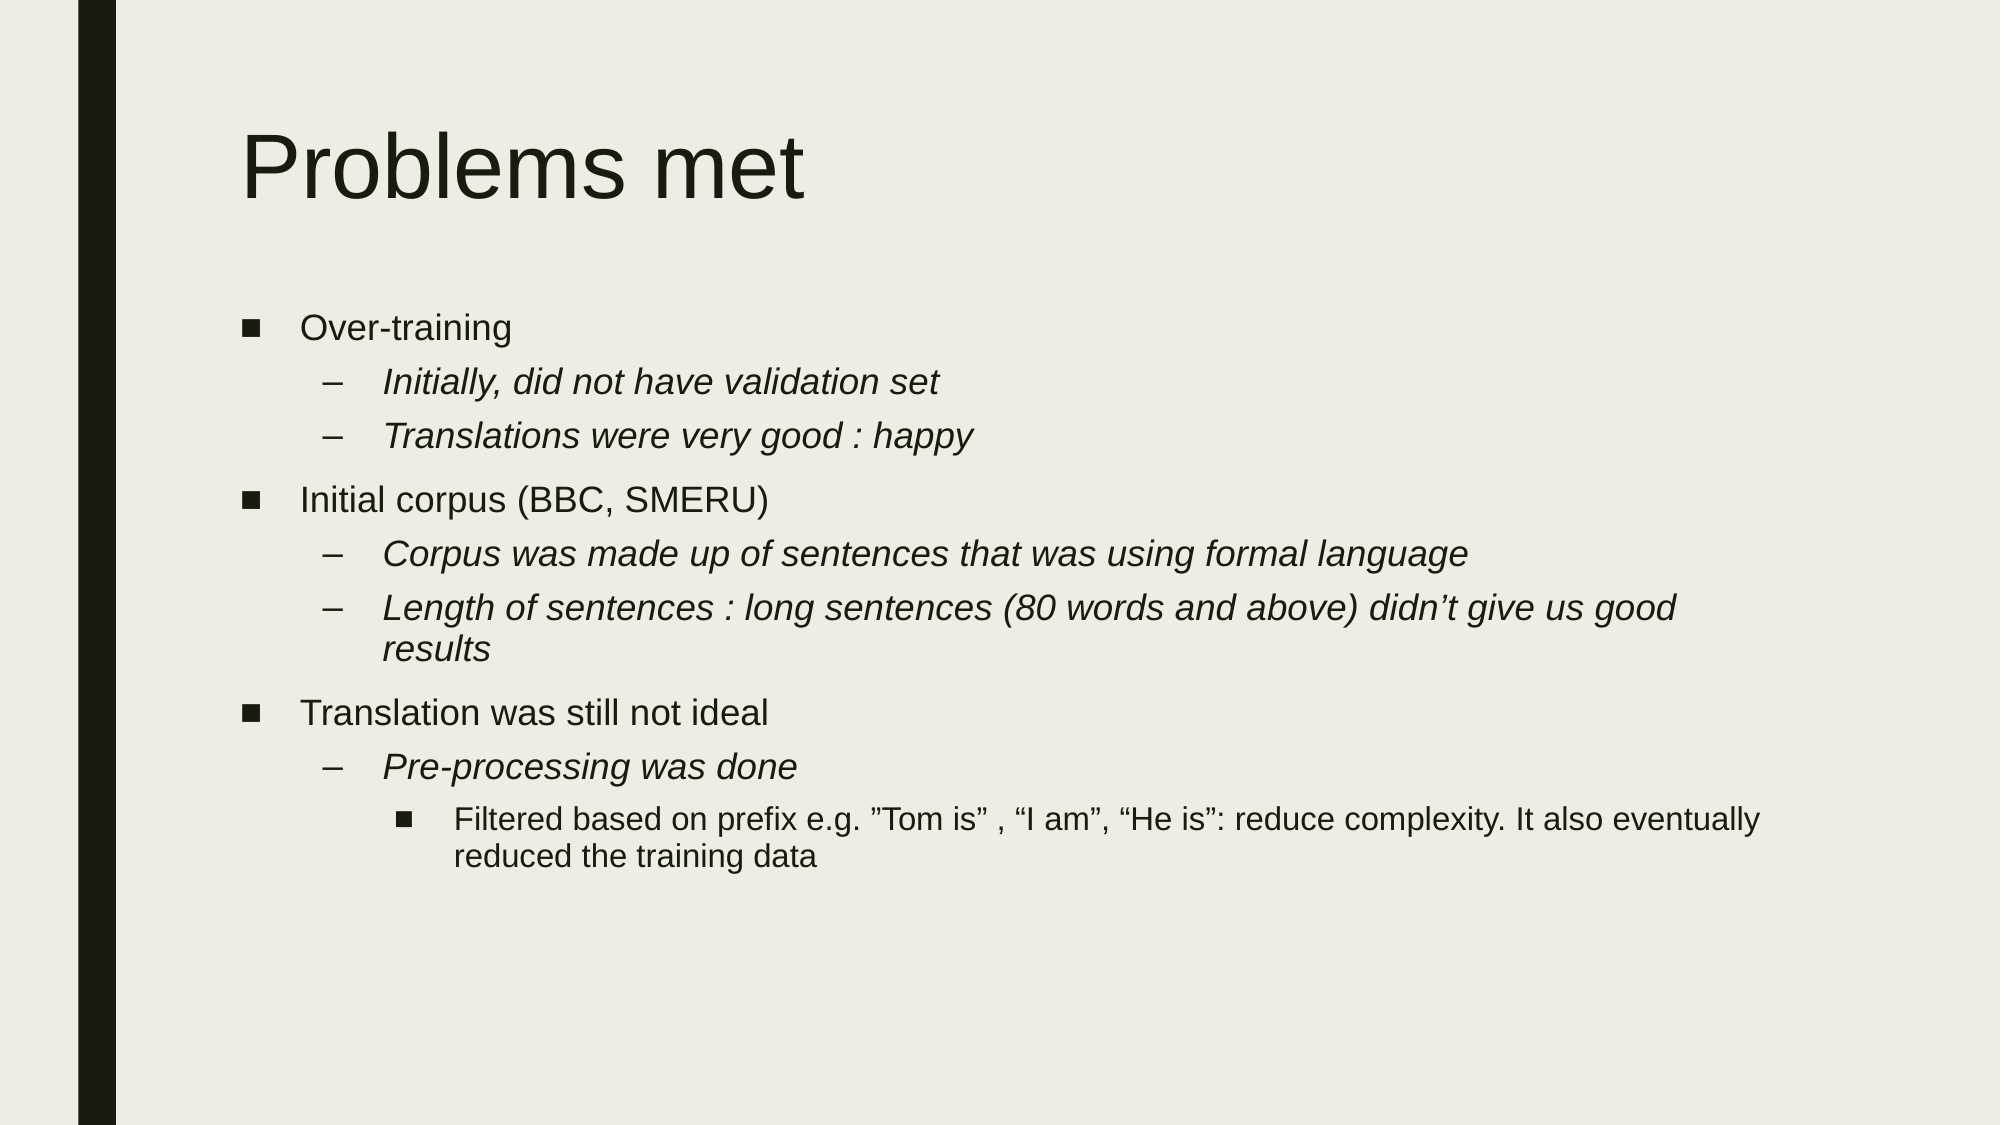

# Problems met
Over-training
Initially, did not have validation set
Translations were very good : happy
Initial corpus (BBC, SMERU)
Corpus was made up of sentences that was using formal language
Length of sentences : long sentences (80 words and above) didn’t give us good results
Translation was still not ideal
Pre-processing was done
Filtered based on prefix e.g. ”Tom is” , “I am”, “He is”: reduce complexity. It also eventually reduced the training data